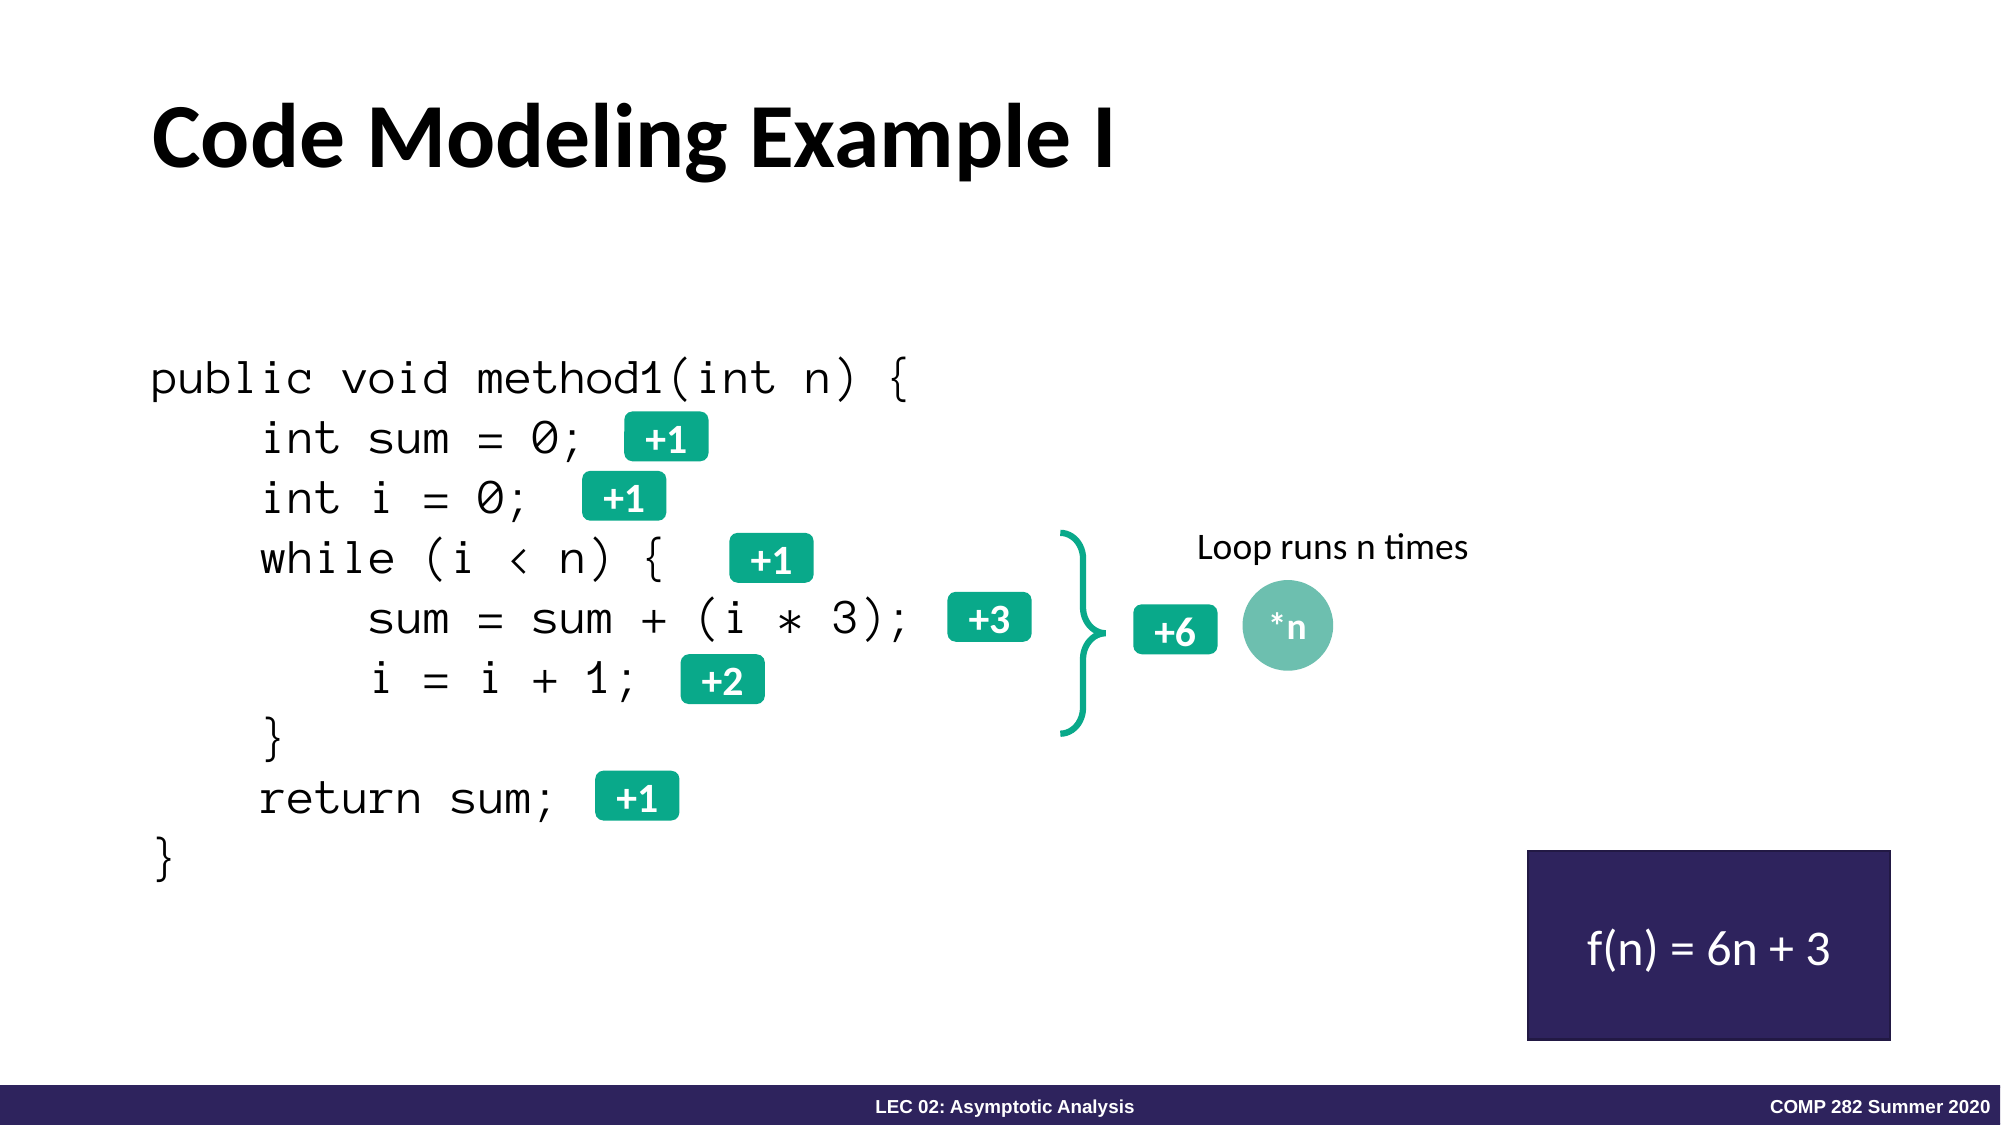

# Code Modeling Example I
public void method1(int n) {
    int sum = 0;
    int i = 0;
    while (i < n) {
        sum = sum + (i * 3);
        i = i + 1;
    }
    return sum;
}
+1
+1
Loop runs n times
+1

*n
+3
+6
+2
+1
f(n) = 6n + 3